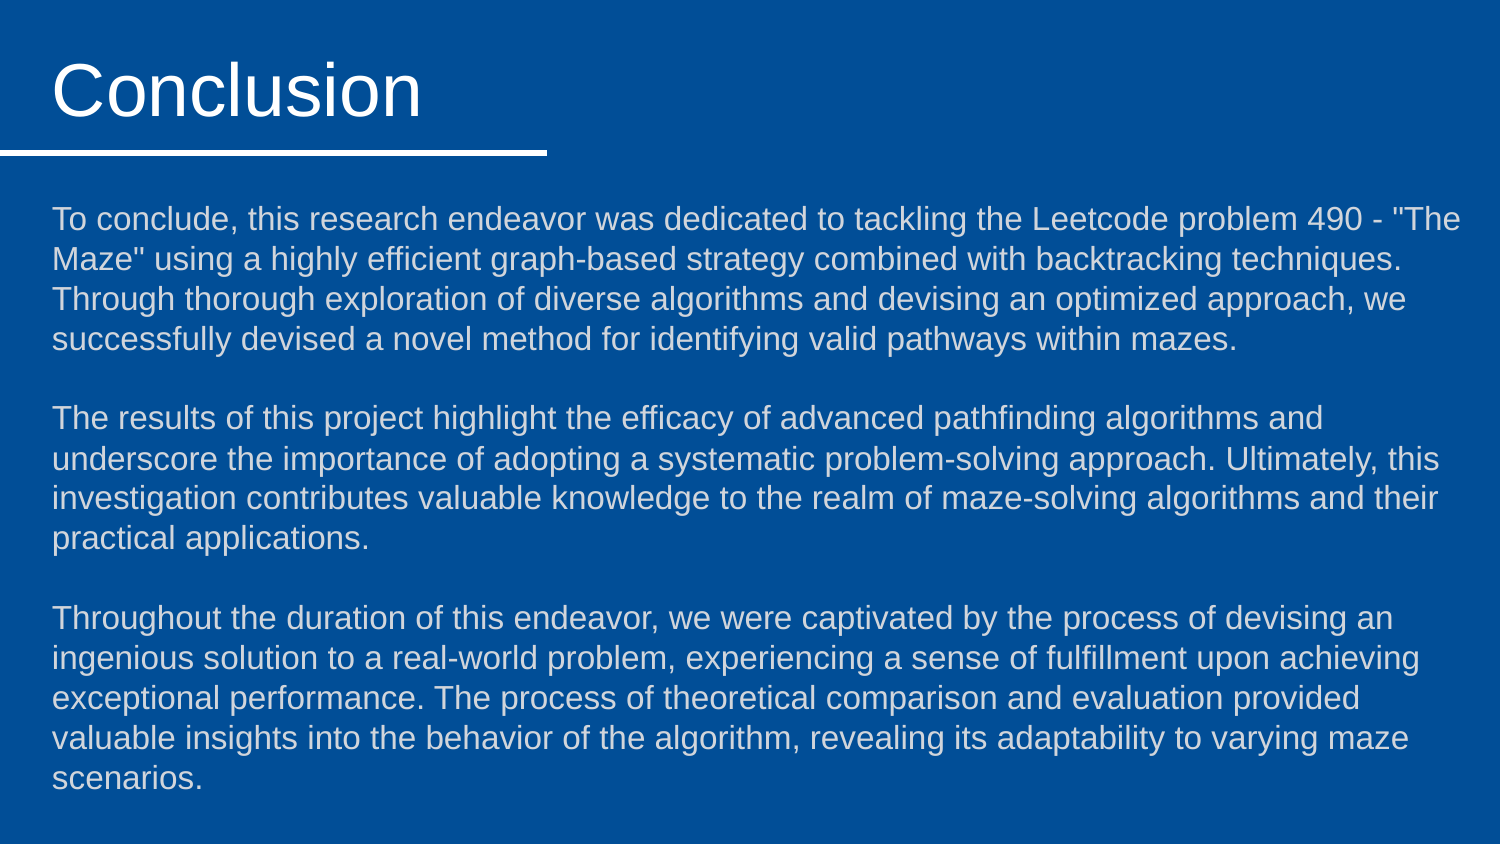

Conclusion
To conclude, this research endeavor was dedicated to tackling the Leetcode problem 490 - "The Maze" using a highly efficient graph-based strategy combined with backtracking techniques. Through thorough exploration of diverse algorithms and devising an optimized approach, we successfully devised a novel method for identifying valid pathways within mazes.

The results of this project highlight the efficacy of advanced pathfinding algorithms and underscore the importance of adopting a systematic problem-solving approach. Ultimately, this investigation contributes valuable knowledge to the realm of maze-solving algorithms and their practical applications.

Throughout the duration of this endeavor, we were captivated by the process of devising an ingenious solution to a real-world problem, experiencing a sense of fulfillment upon achieving exceptional performance. The process of theoretical comparison and evaluation provided valuable insights into the behavior of the algorithm, revealing its adaptability to varying maze scenarios.